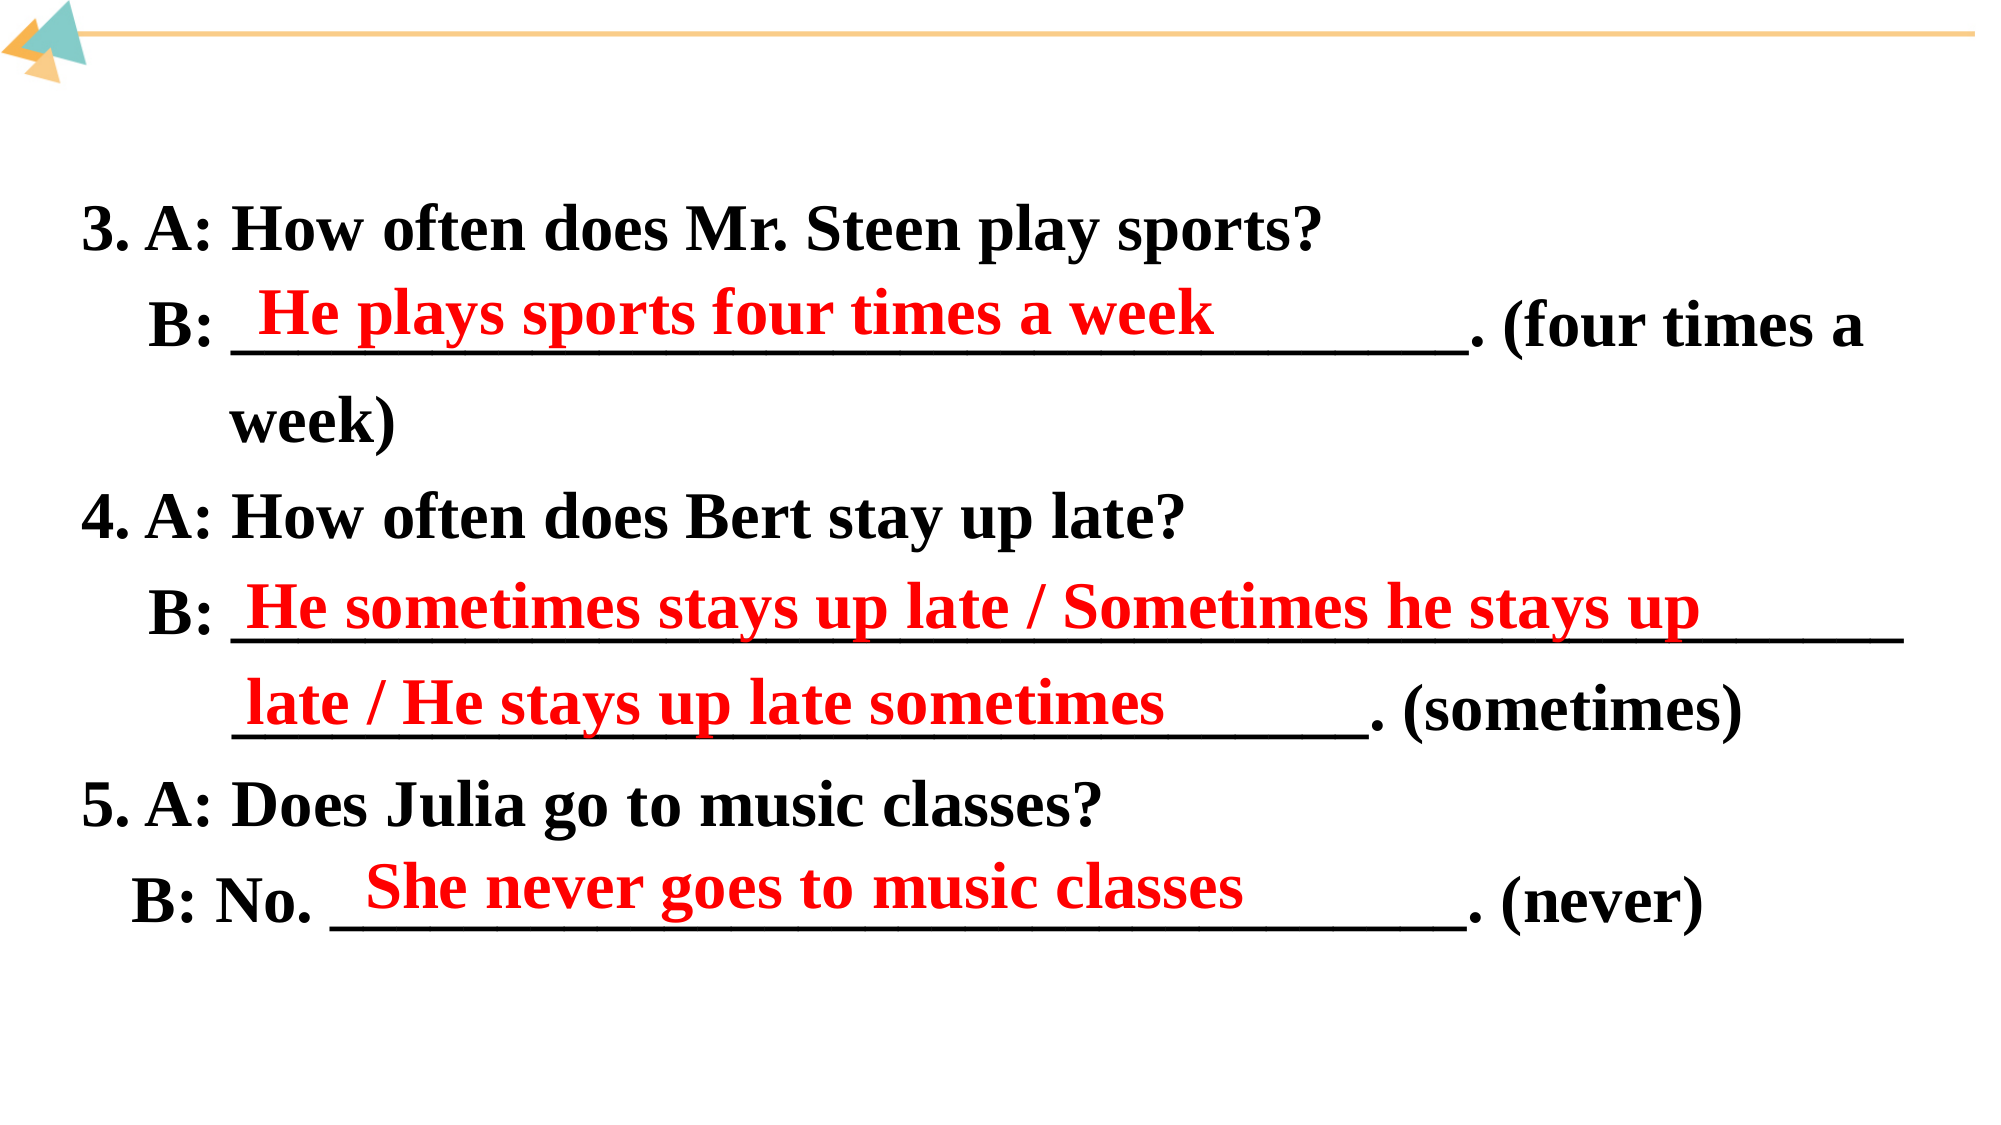

3. A: How often does Mr. Steen play sports?
    B: _____________________________________. (four times a week)
4. A: How often does Bert stay up late?
    B: __________________________________________________
         __________________________________. (sometimes)
5. A: Does Julia go to music classes?
   B: No. __________________________________. (never)
He plays sports four times a week
He sometimes stays up late / Sometimes he stays up late / He stays up late sometimes
She never goes to music classes